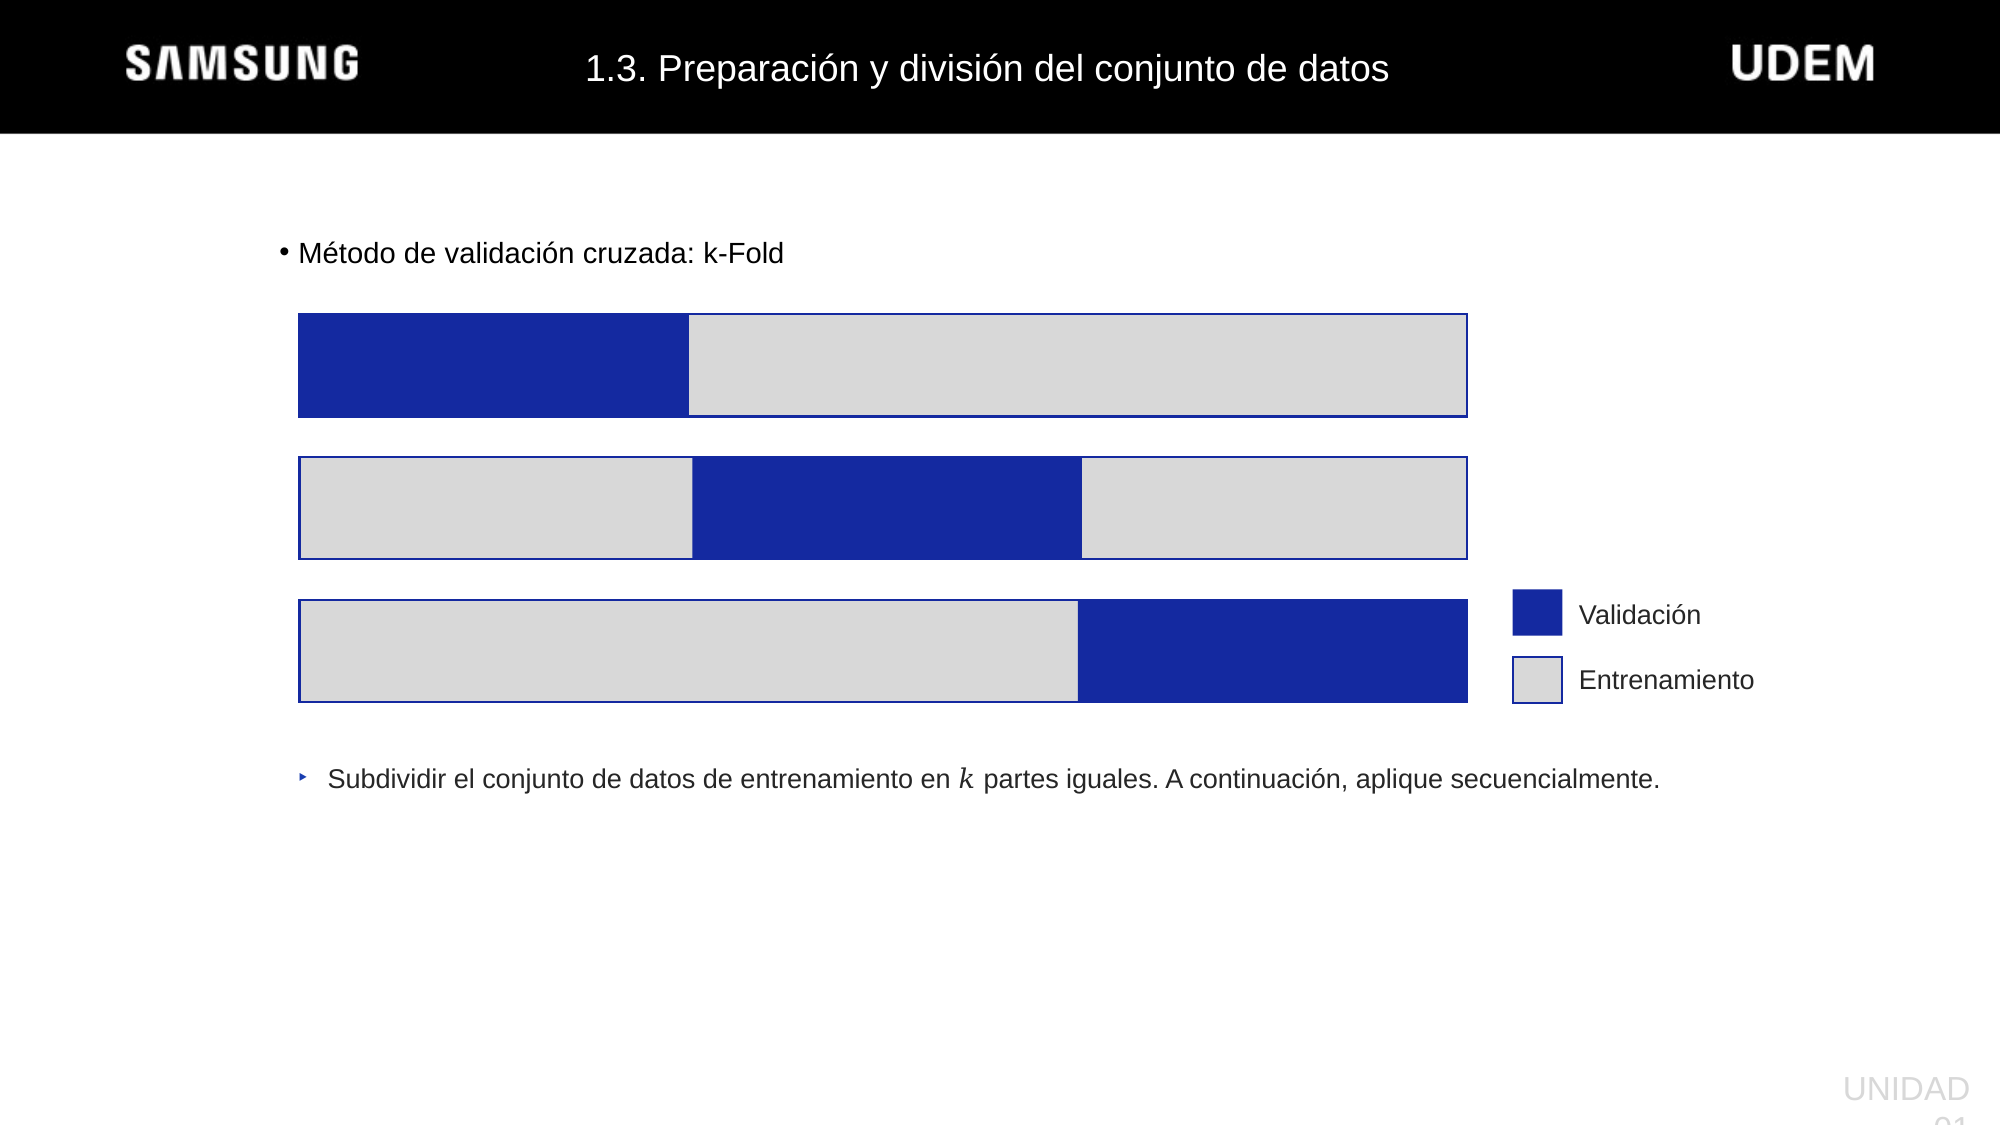

1.3. Preparación y división del conjunto de datos

Método de validación cruzada: k-Fold

Validación
Entrenamiento

Subdividir el conjunto de datos de entrenamiento en 𝑘 partes iguales. A continuación, aplique secuencialmente.
UNIDAD 01